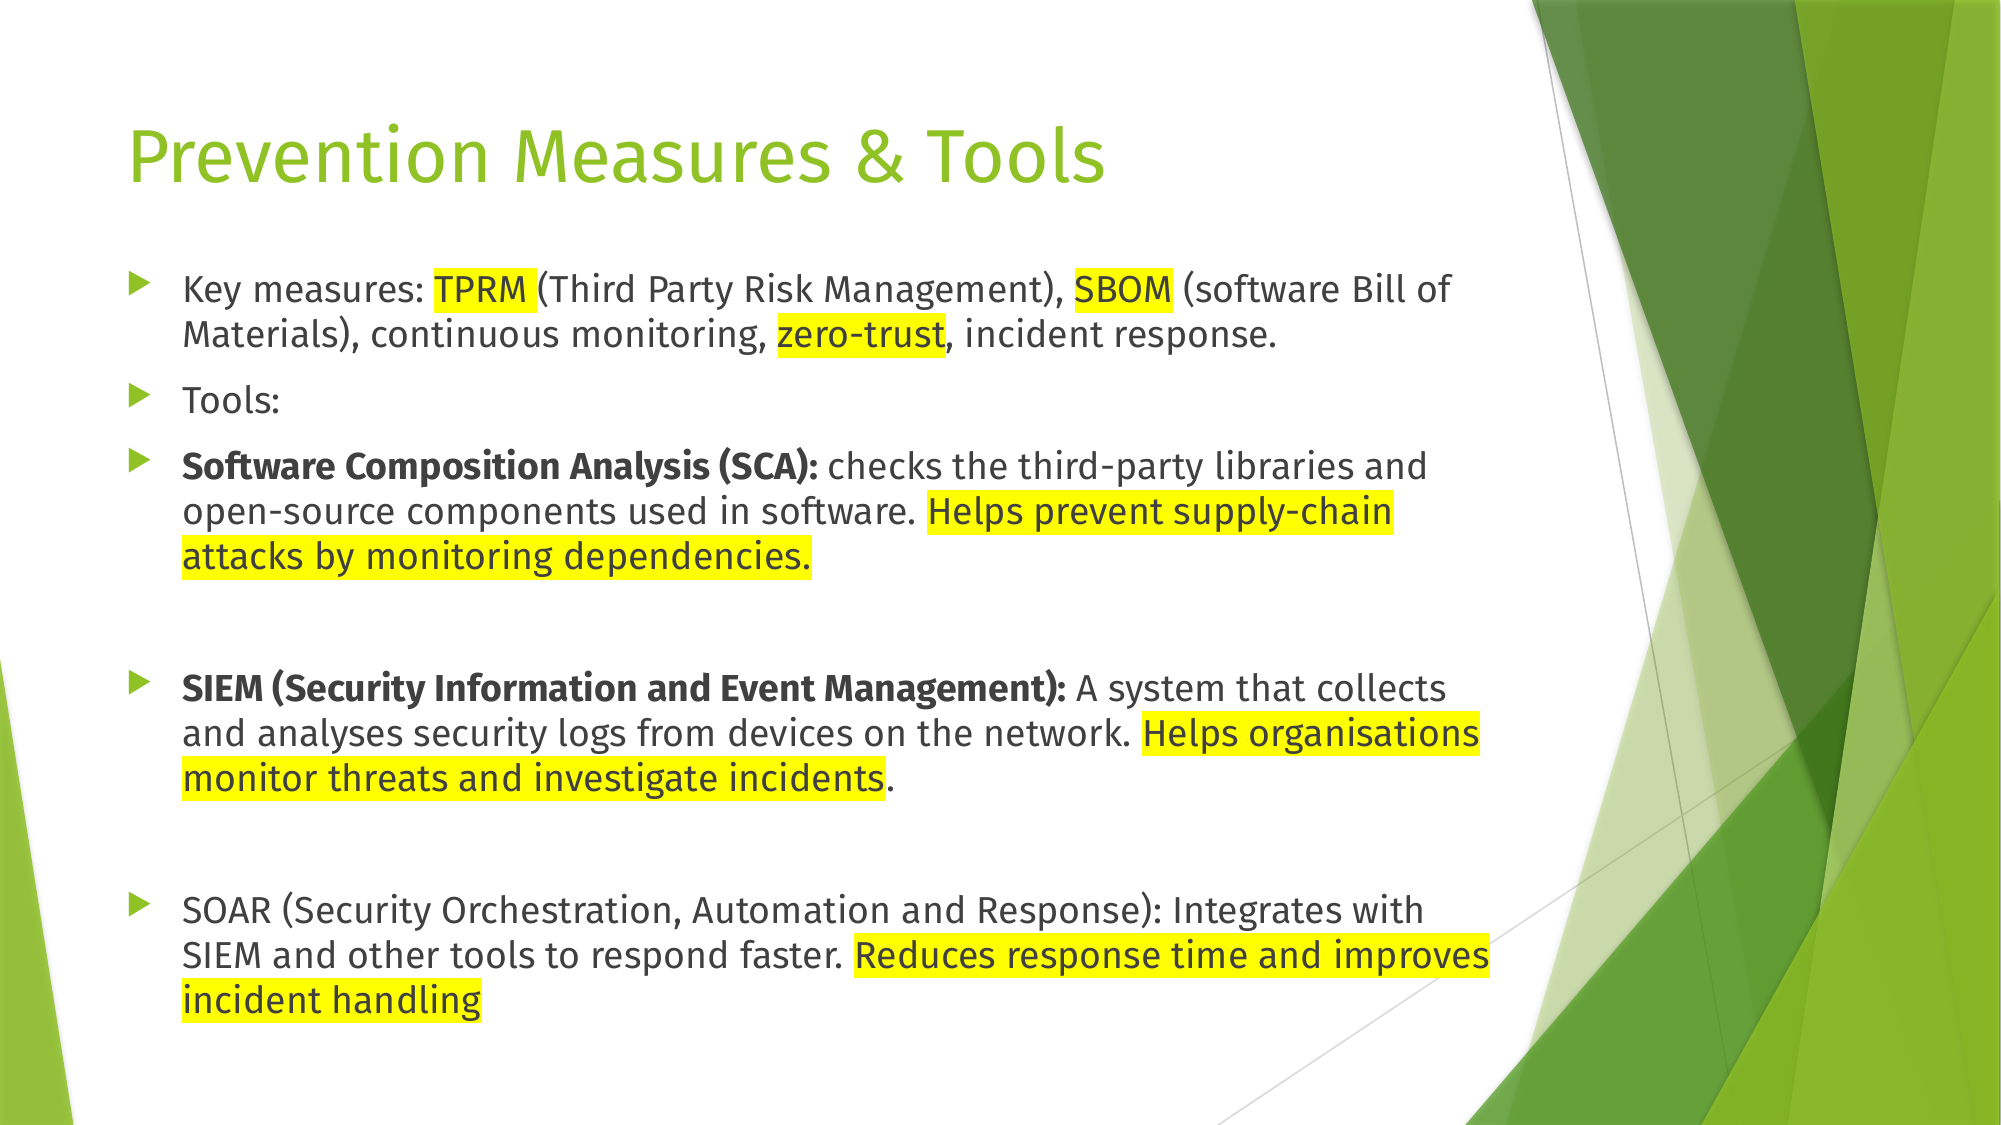

# Prevention Measures & Tools
Key measures: TPRM (Third Party Risk Management), SBOM (software Bill of Materials), continuous monitoring, zero-trust, incident response.
Tools:
Software Composition Analysis (SCA): checks the third-party libraries and open-source components used in software. Helps prevent supply-chain attacks by monitoring dependencies.

SIEM (Security Information and Event Management): A system that collects and analyses security logs from devices on the network. Helps organisations monitor threats and investigate incidents.

SOAR (Security Orchestration, Automation and Response): Integrates with SIEM and other tools to respond faster. Reduces response time and improves incident handling